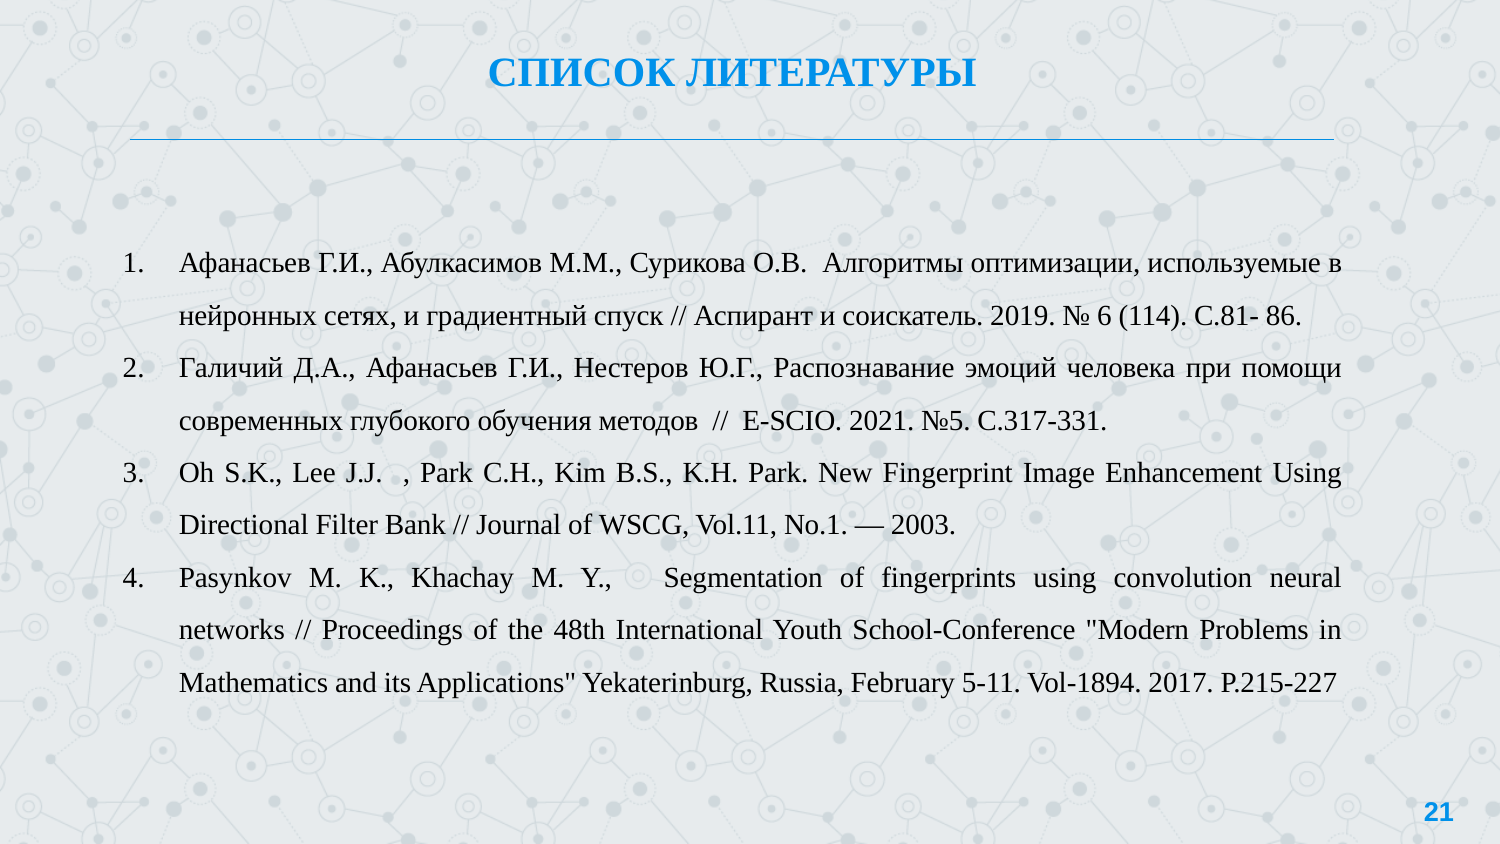

СПИСОК ЛИТЕРАТУРЫ
Афанасьев Г.И., Абулкасимов М.М., Сурикова О.В.  Алгоритмы оптимизации, используемые в нейронных сетях, и градиентный спуск // Аспирант и соискатель. 2019. № 6 (114). С.81- 86.
Галичий Д.А., Афанасьев Г.И., Нестеров Ю.Г., Распознавание эмоций человека при помощи современных глубокого обучения методов  //  E-SCIO. 2021. №5. С.317-331.
Oh S.K., Lee J.J.  , Park C.H., Kim B.S., K.H. Park. New Fingerprint Image Enhancement Using Directional Filter Bank // Journal of WSCG, Vol.11, No.1. — 2003.
Pasynkov M. K., Khachay M. Y.,   Segmentation of fingerprints using convolution neural networks // Proceedings of the 48th International Youth School-Conference "Modern Problems in Mathematics and its Applications" Yekaterinburg, Russia, February 5-11. Vol-1894. 2017. P.215-227
21